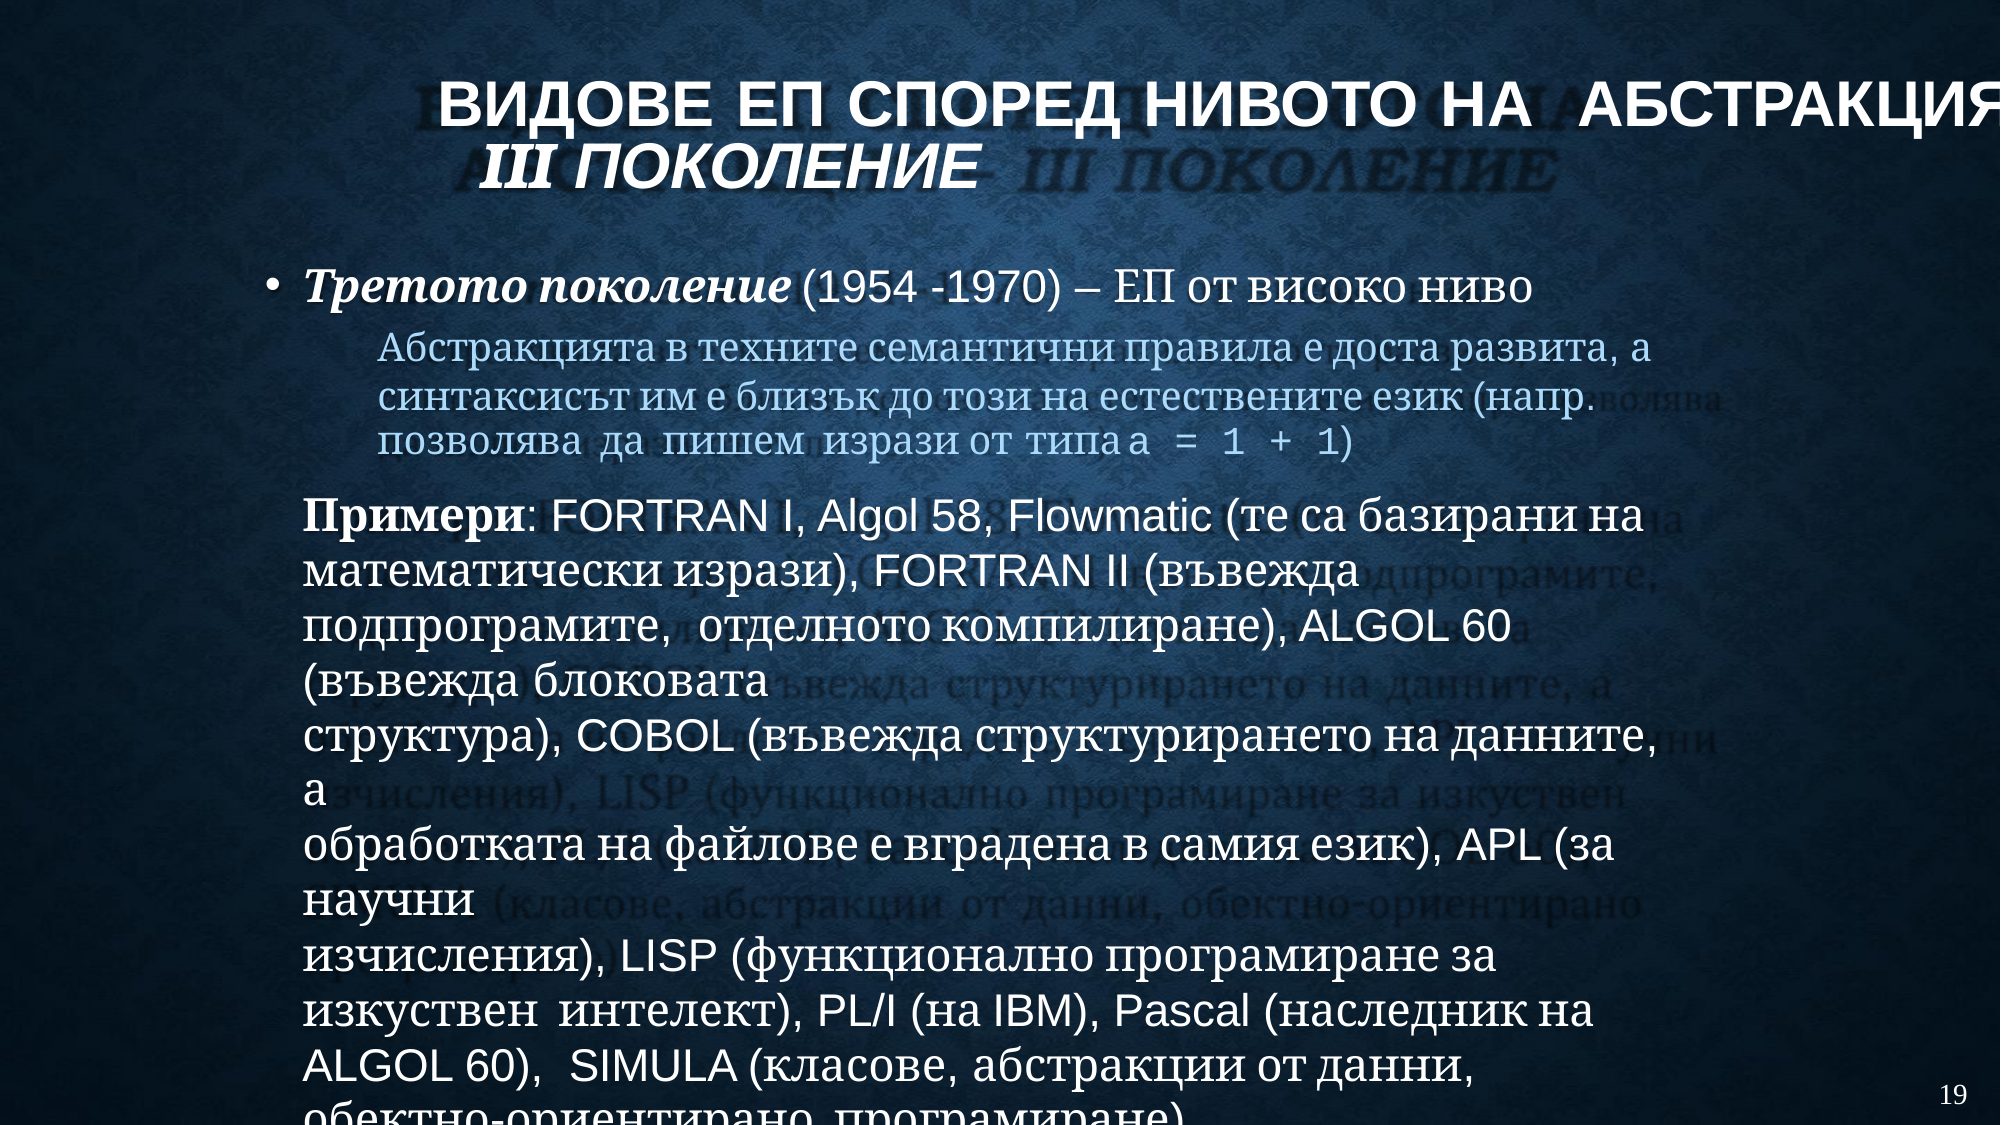

# ВИДОВЕ ЕП СПОРЕД НИВОТО НА  АБСТРАКЦИЯ – III ПОКОЛЕНИЕ

Третото поколение (1954 -1970) – ЕП от високо ниво
Абстракцията в техните семантични правила е доста развита, а
синтаксисът им е близък до този на естествените език (напр. позволява  да  пишем  изрази от типа	a = 1 + 1)
Примери: FORTRAN I, Algol 58, Flowmatic (те са базирани на  математически изрази), FORTRAN II (въвежда подпрограмите,  отделното компилиране), ALGOL 60 (въвежда блоковата
структура), COBOL (въвежда структурирането на данните, а
обработката на файлове е вградена в самия език), APL (за научни
изчисления), LISP (функционално програмиране за изкуствен  интелект), PL/I (на IBM), Pascal (наследник на ALGOL 60),  SIMULA (класове, абстракции от данни, обектно-ориентирано  програмиране)
19